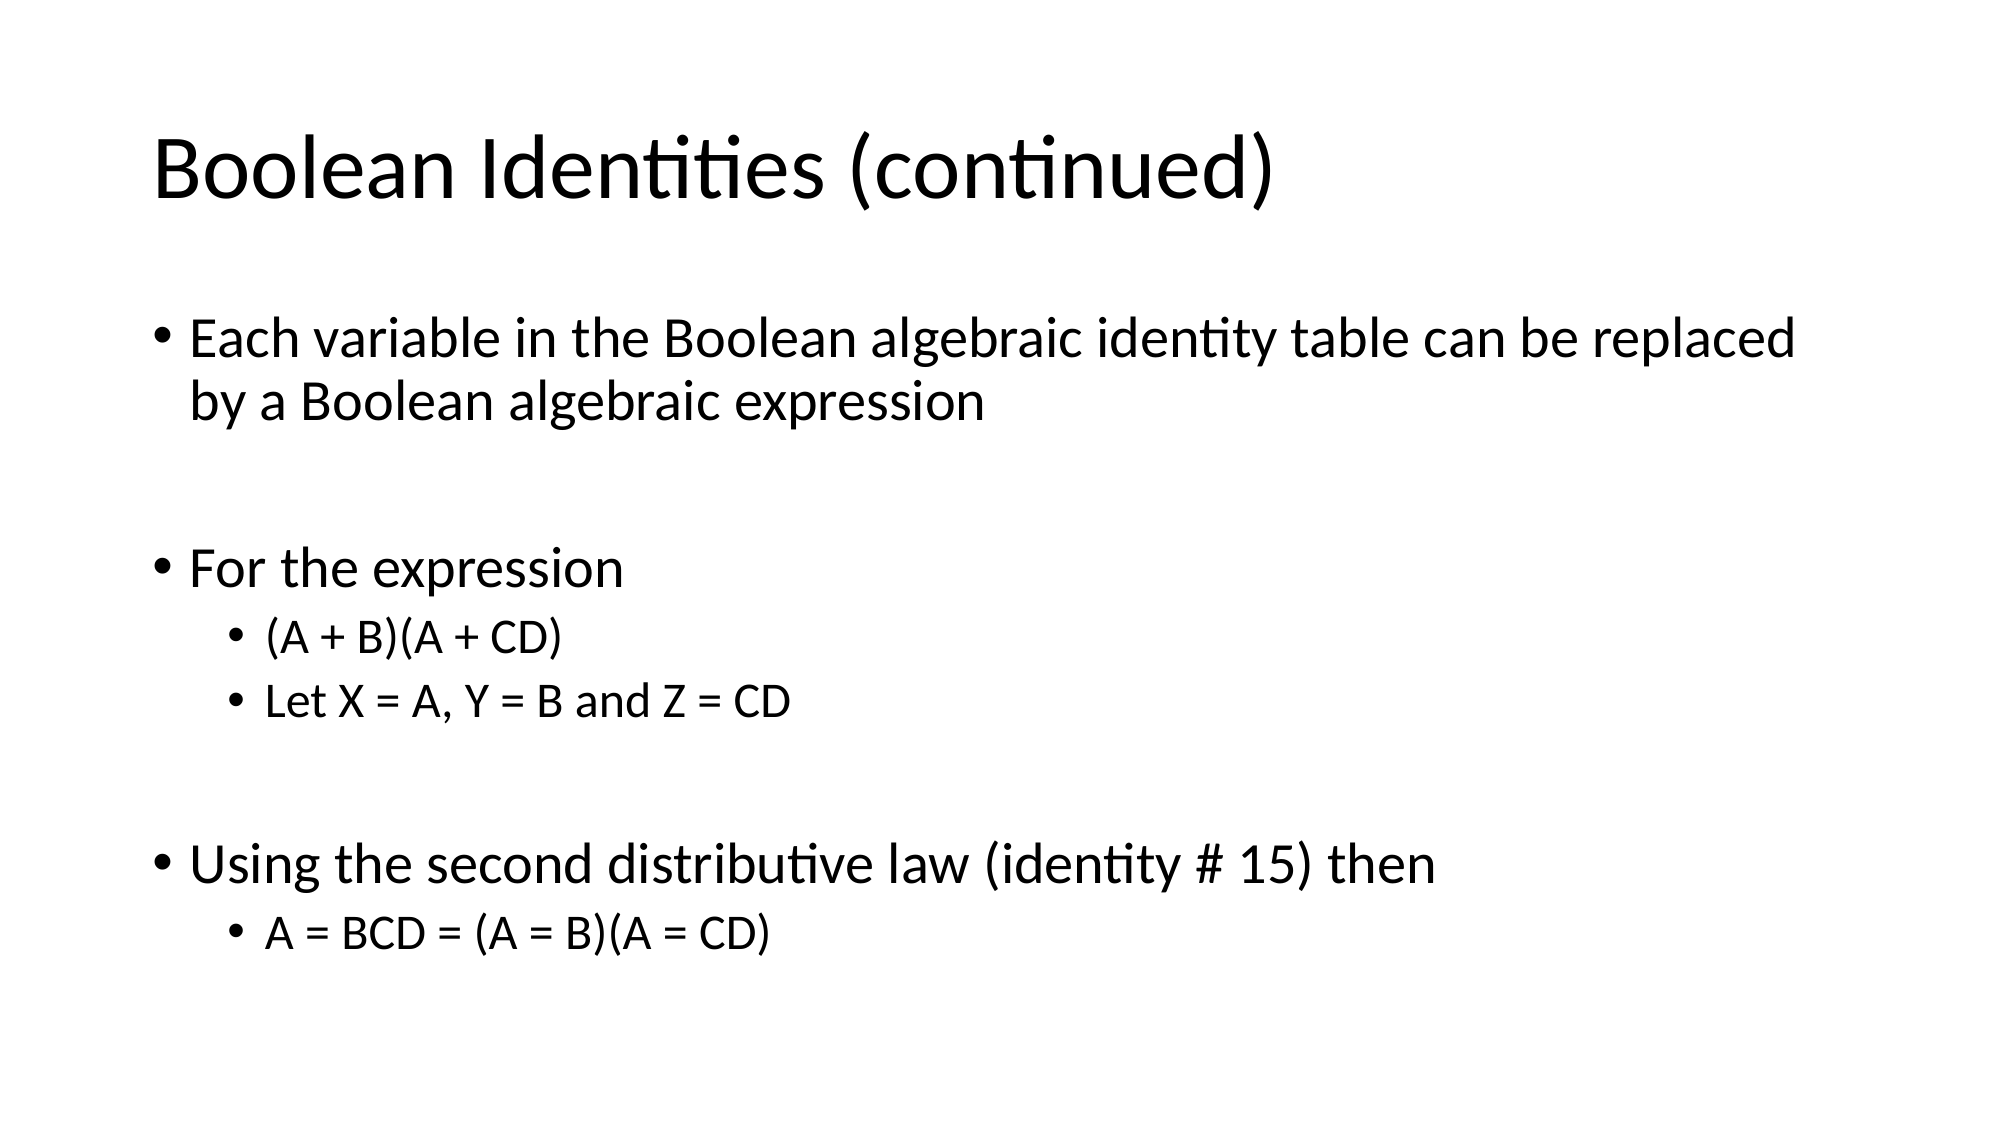

# Boolean Identities (continued)
Each variable in the Boolean algebraic identity table can be replaced by a Boolean algebraic expression

For the expression
(A + B)(A + CD)
Let X = A, Y = B and Z = CD

Using the second distributive law (identity # 15) then
A = BCD = (A = B)(A = CD)